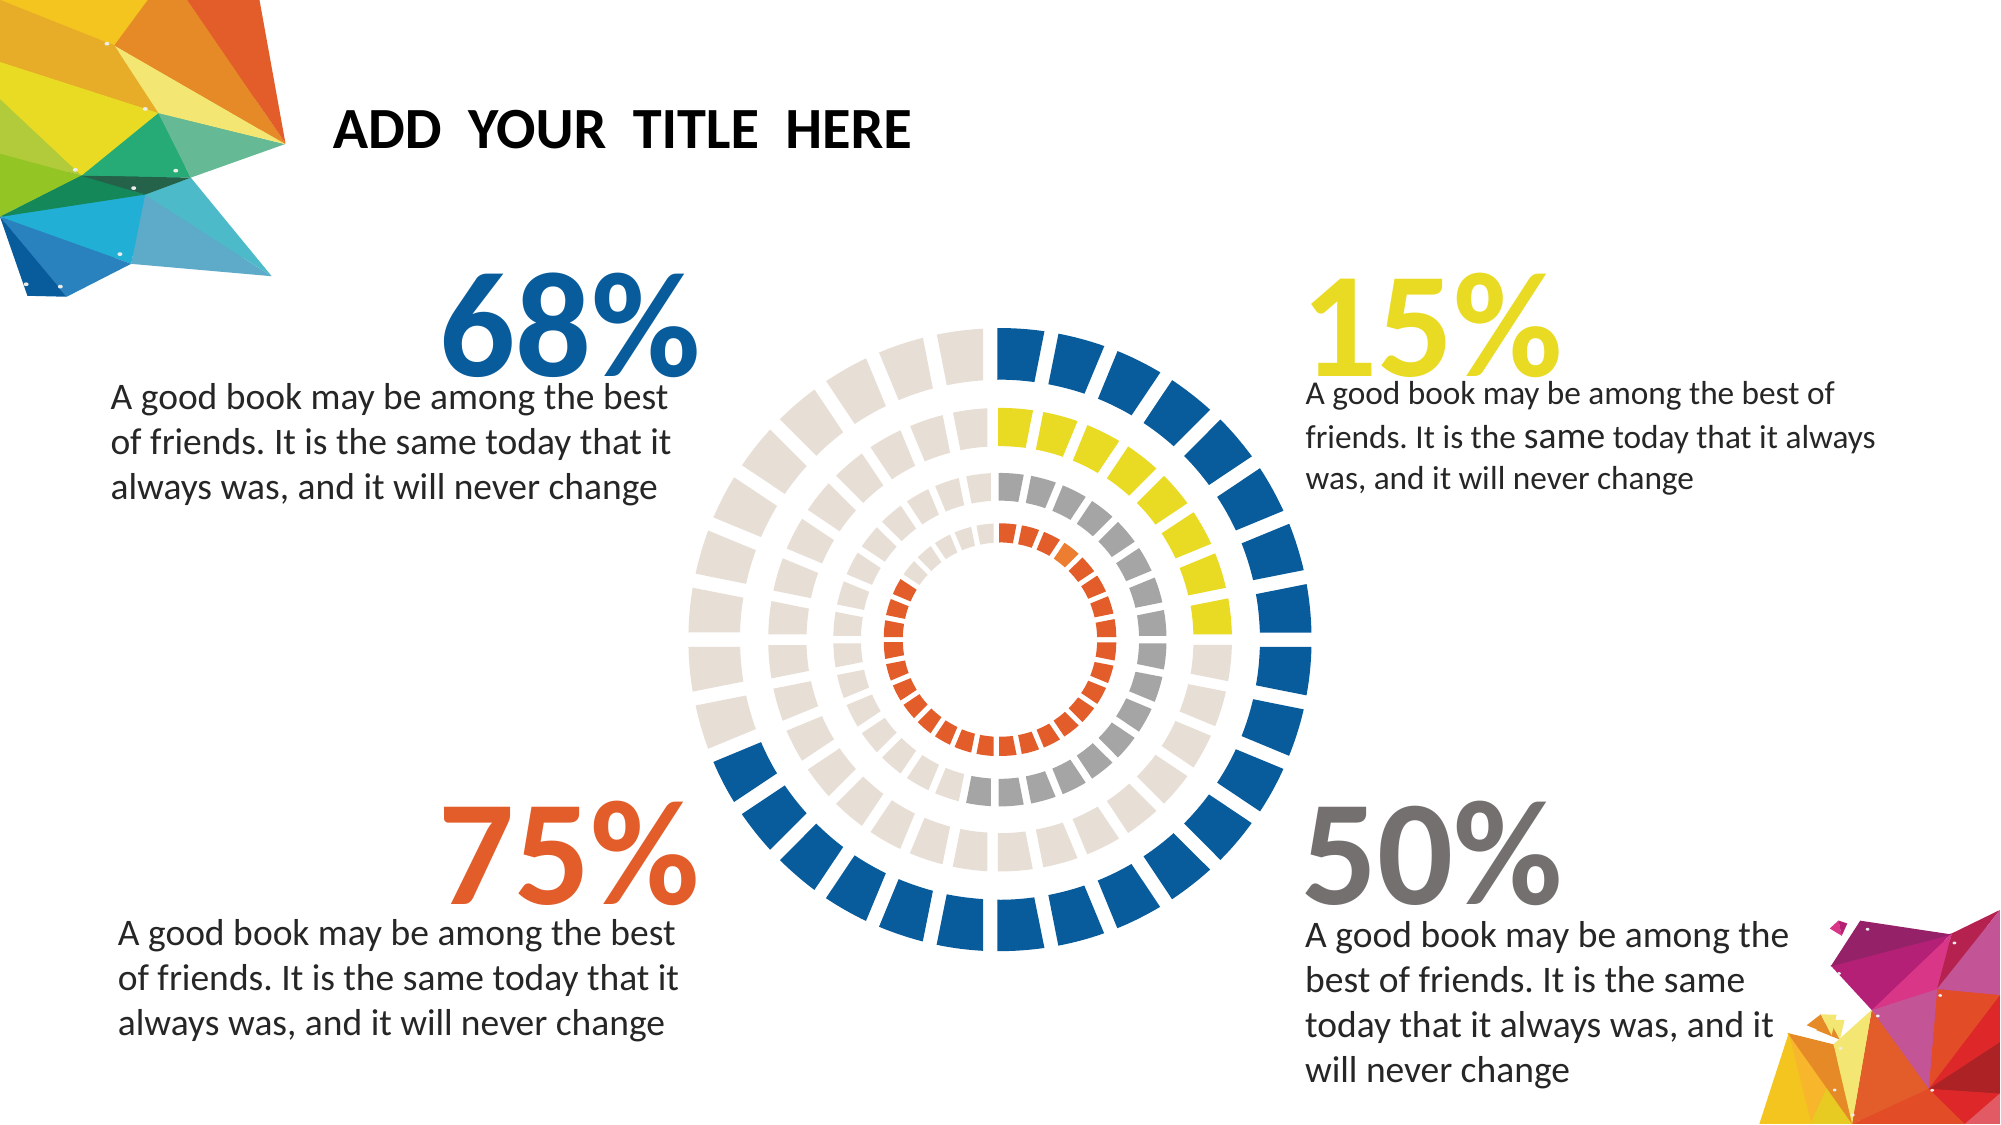

ADD  YOUR  TITLE  HERE
68%
15%

A good book may be among the best of friends. It is the same today that it always was, and it will never change
A good book may be among the best of friends. It is the same today that it always was, and it will never change
75%
50%

A good book may be among the best of friends. It is the same today that it always was, and it will never change
A good book may be among the best of friends. It is the same today that it always was, and it will never change